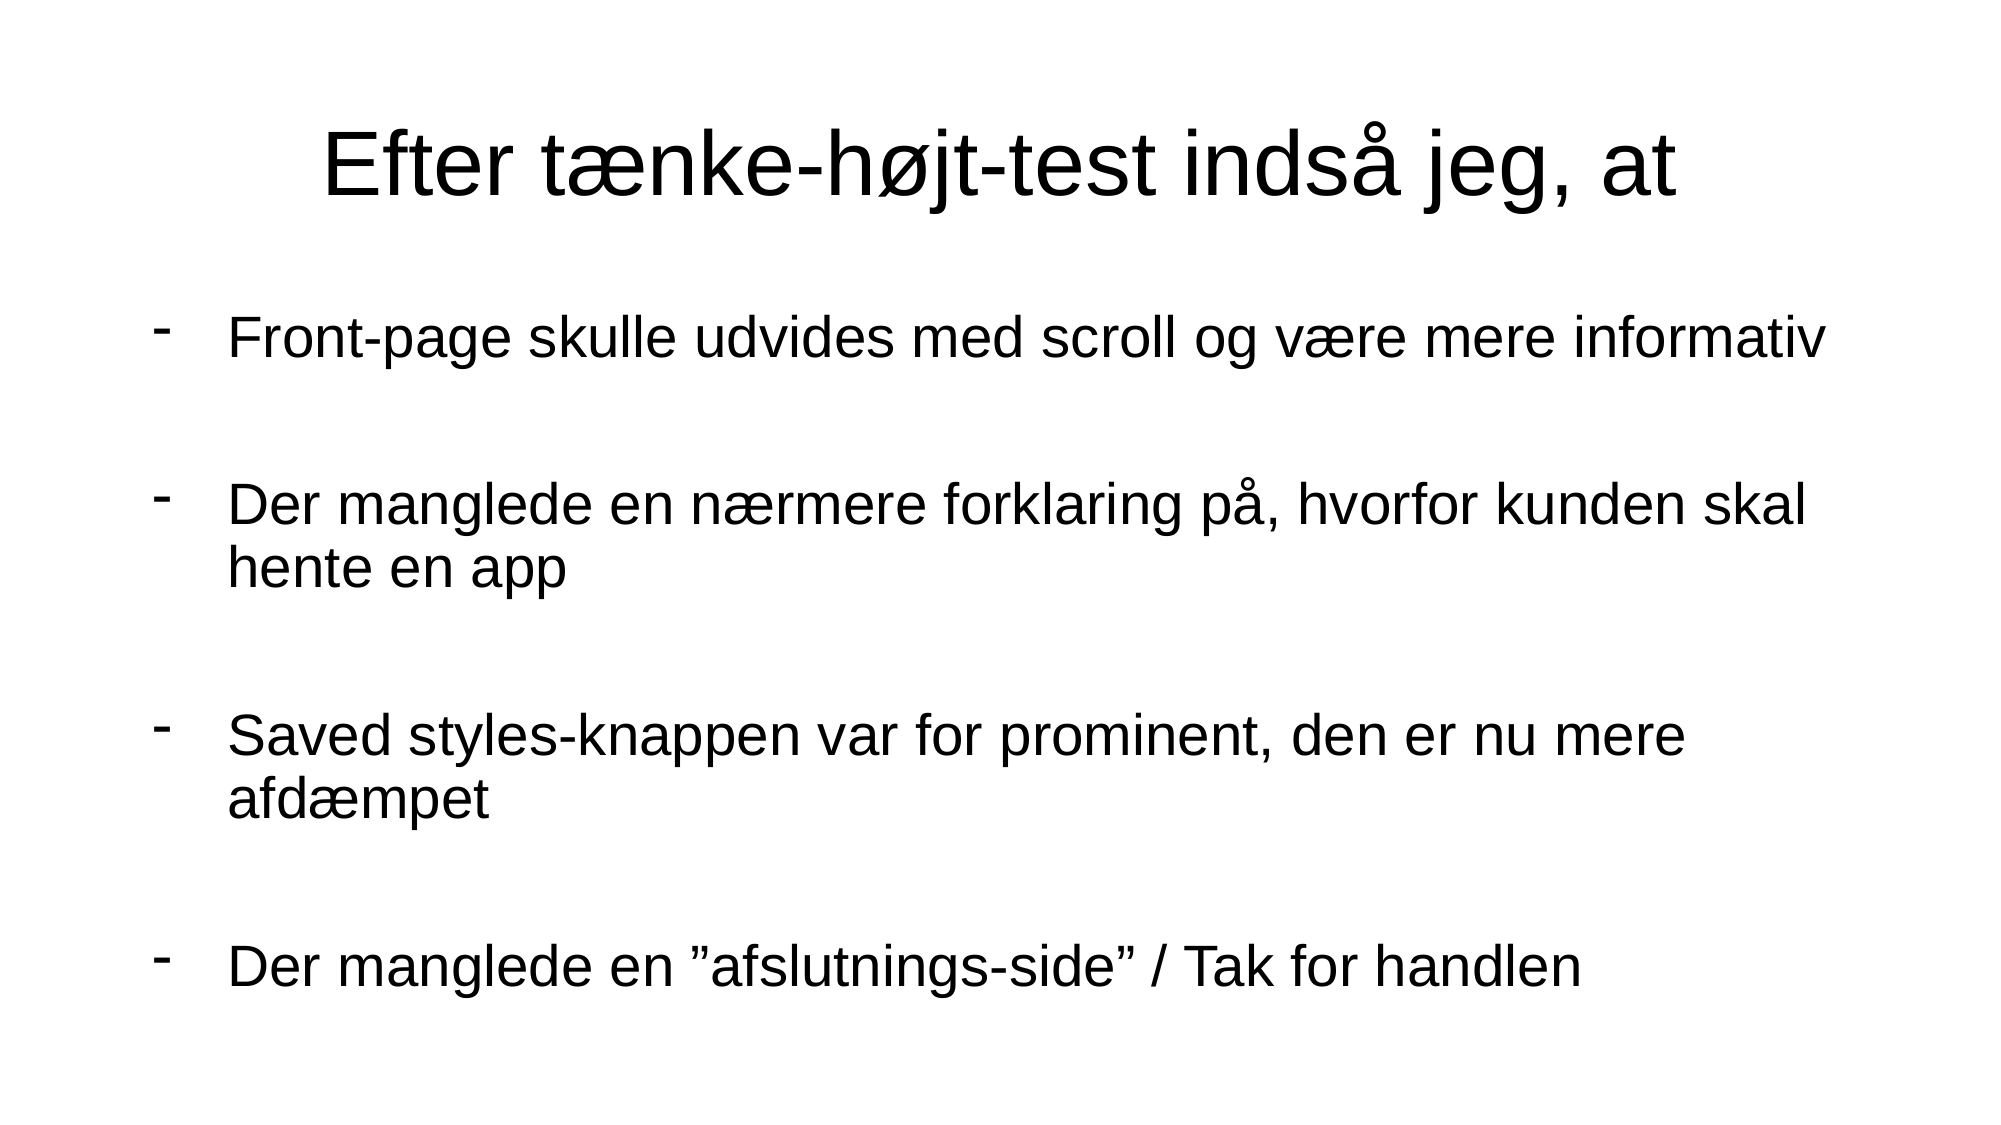

# Efter tænke-højt-test indså jeg, at
Front-page skulle udvides med scroll og være mere informativ

Der manglede en nærmere forklaring på, hvorfor kunden skal hente en app

Saved styles-knappen var for prominent, den er nu mere afdæmpet

Der manglede en ”afslutnings-side” / Tak for handlen